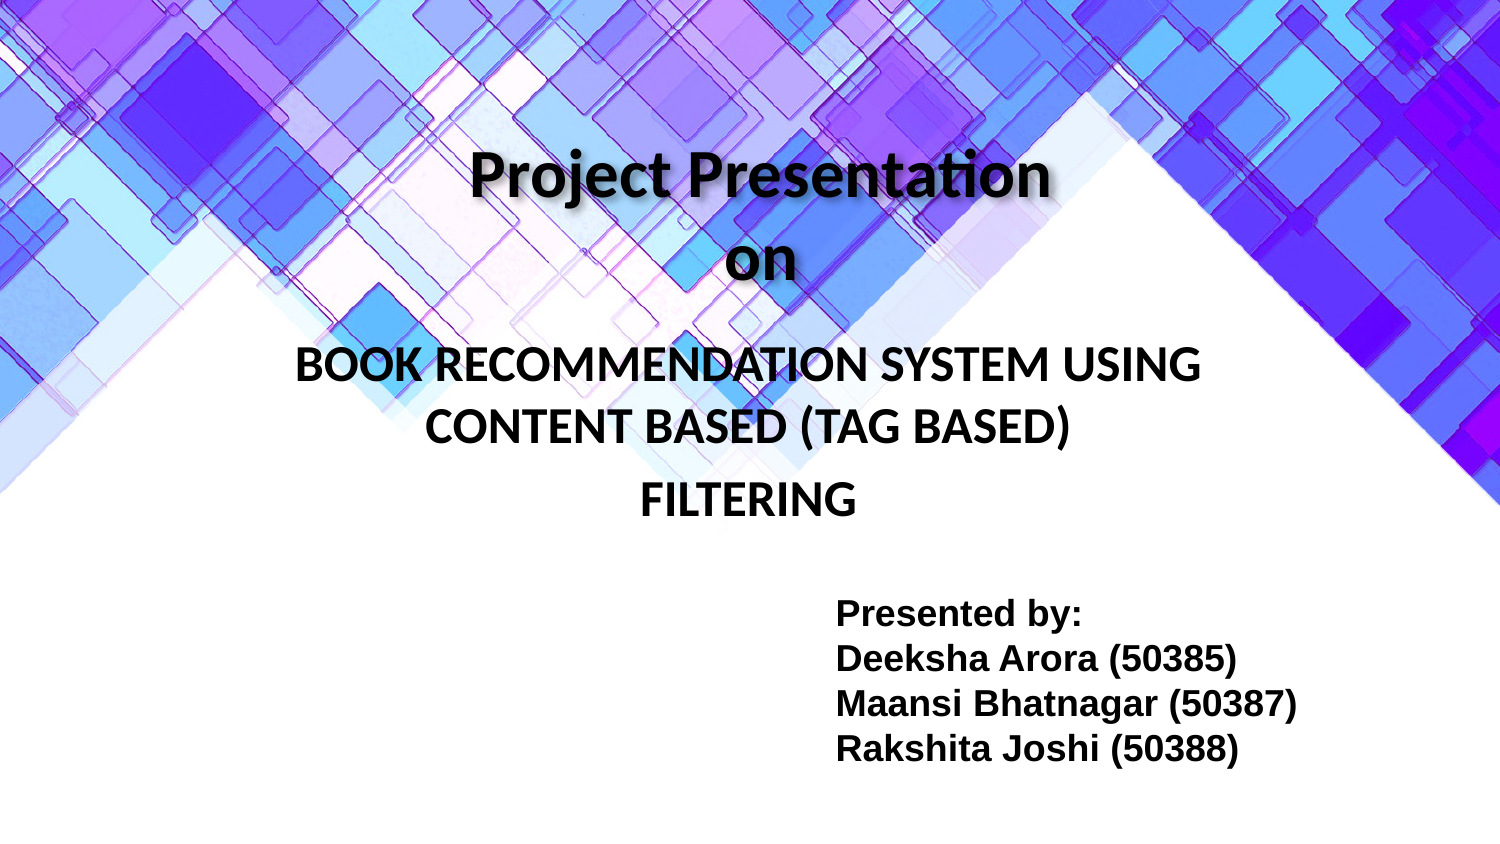

# Project Presentation on
BOOK RECOMMENDATION SYSTEM USING CONTENT BASED (TAG BASED)
FILTERING
Presented by:
Deeksha Arora (50385)
Maansi Bhatnagar (50387)
Rakshita Joshi (50388)